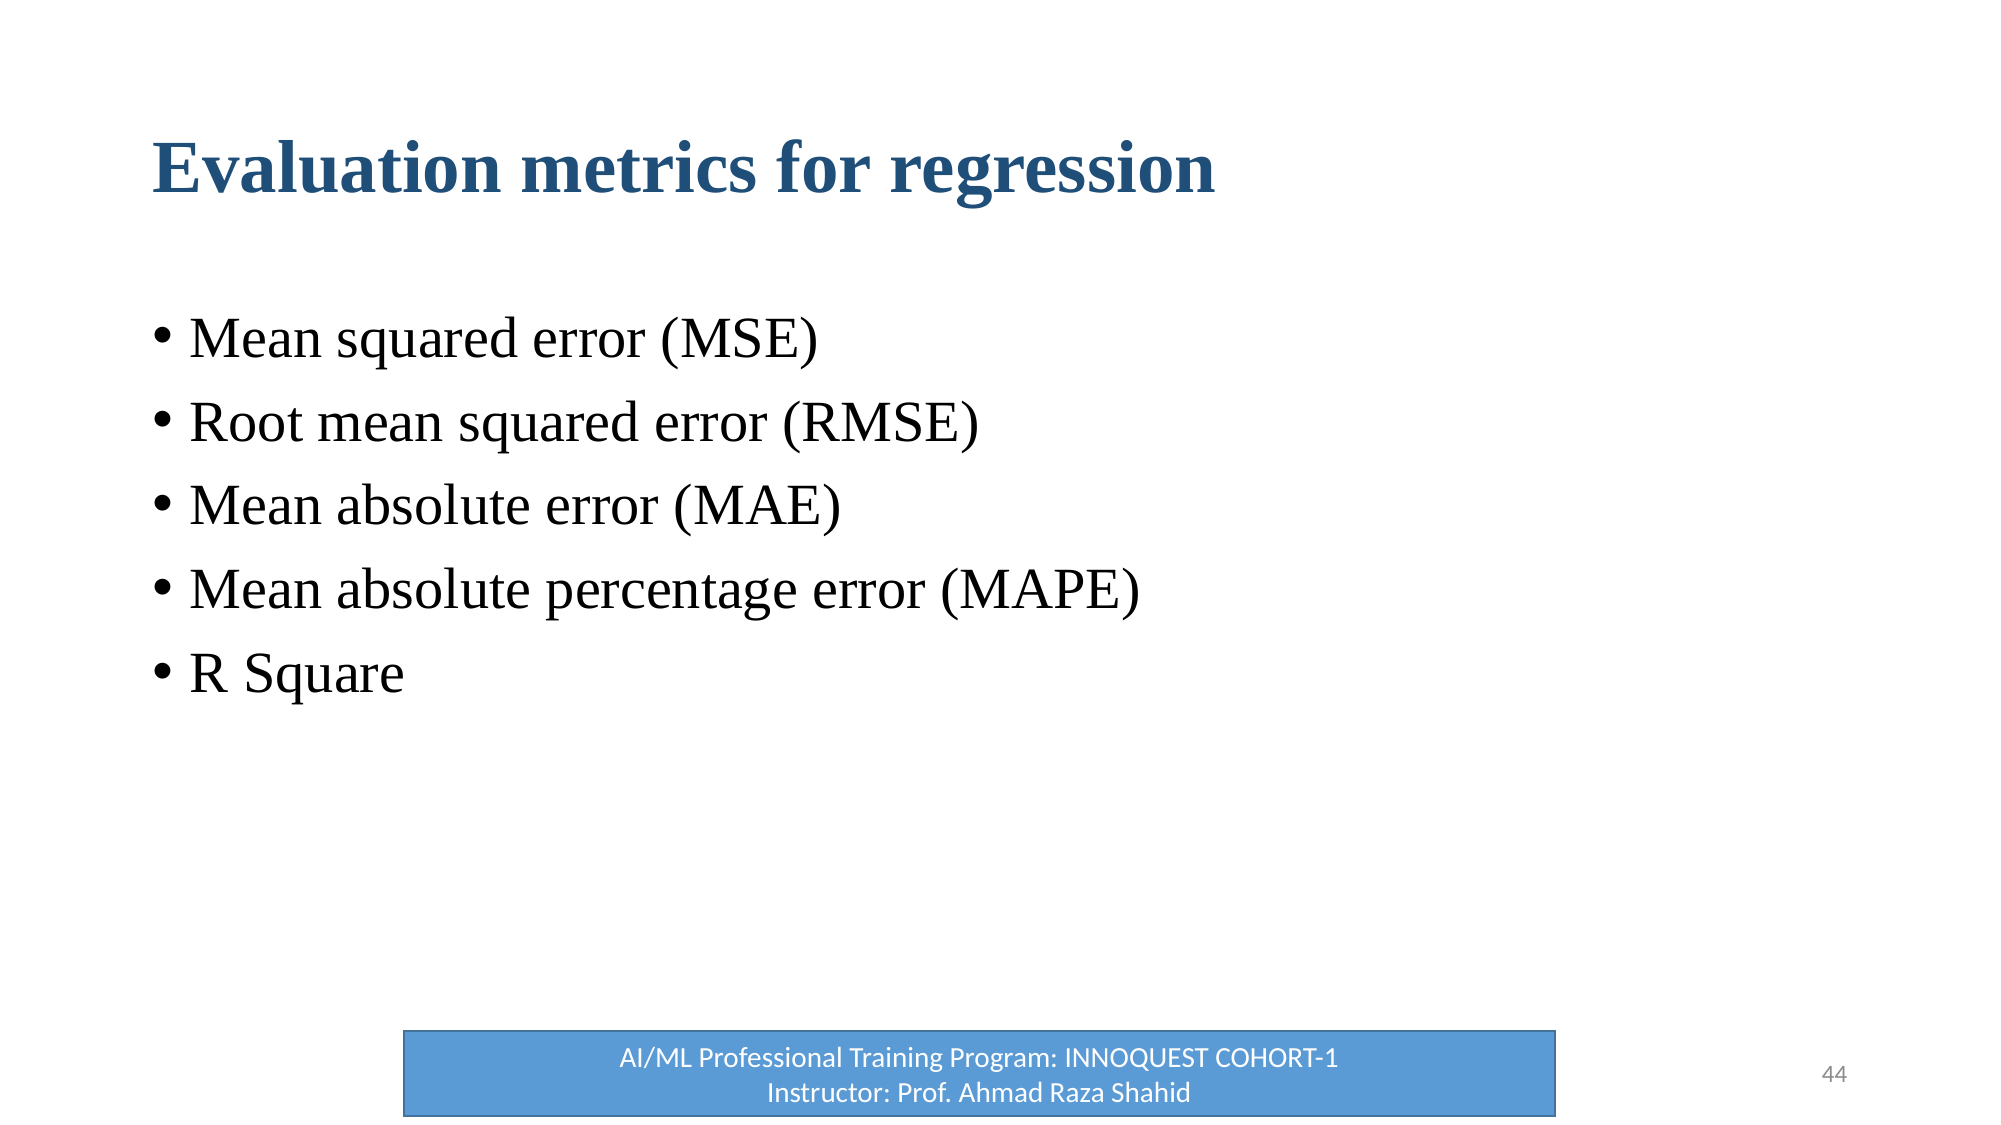

# Evaluation metrics for regression
Mean squared error (MSE)
Root mean squared error (RMSE)
Mean absolute error (MAE)
Mean absolute percentage error (MAPE)
R Square
AI/ML Professional Training Program: INNOQUEST COHORT-1
Instructor: Prof. Ahmad Raza Shahid
44